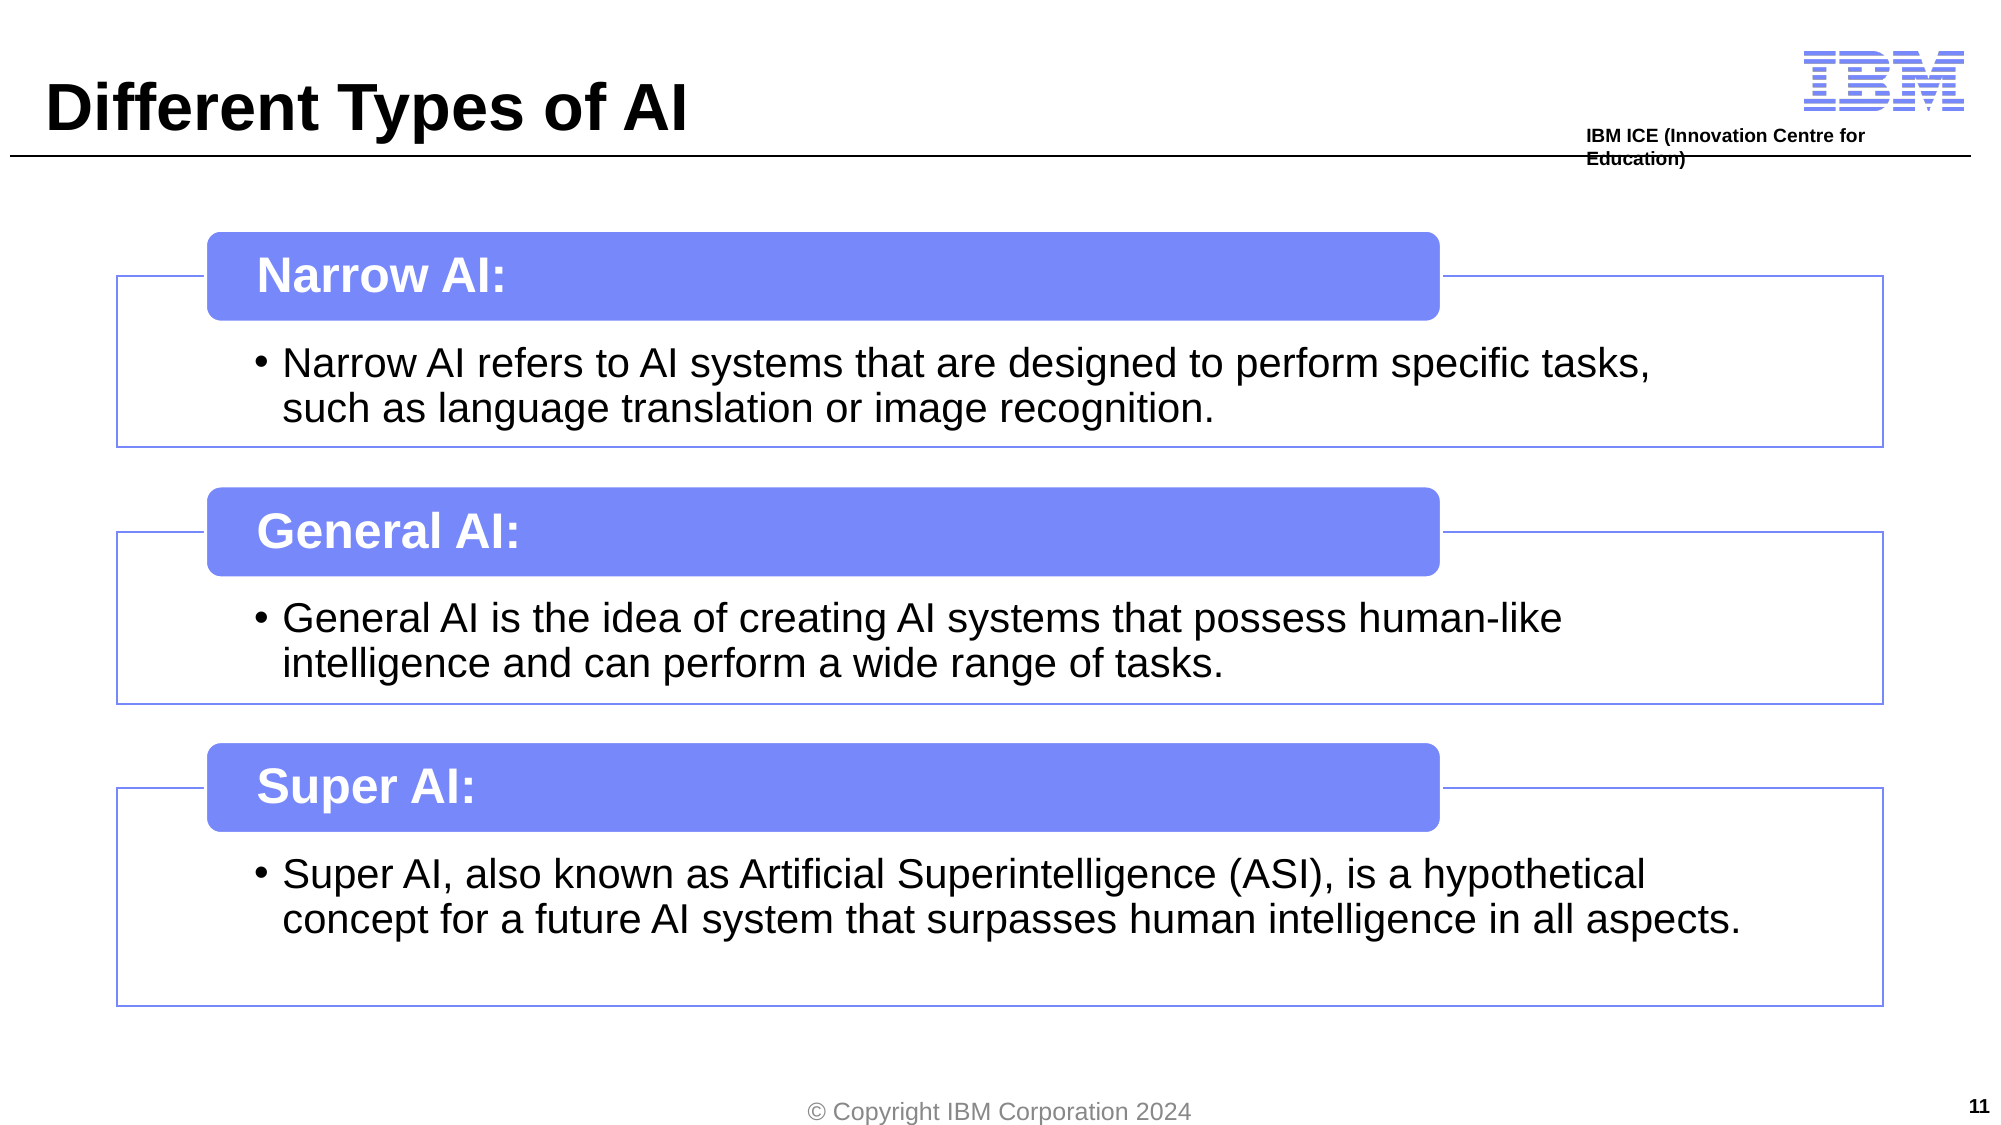

# Different Types of AI
Narrow AI:
Narrow AI refers to AI systems that are designed to perform specific tasks, such as language translation or image recognition.
General AI:
General AI is the idea of creating AI systems that possess human-like intelligence and can perform a wide range of tasks.
Super AI:
Super AI, also known as Artificial Superintelligence (ASI), is a hypothetical concept for a future AI system that surpasses human intelligence in all aspects.
11
© Copyright IBM Corporation 2024